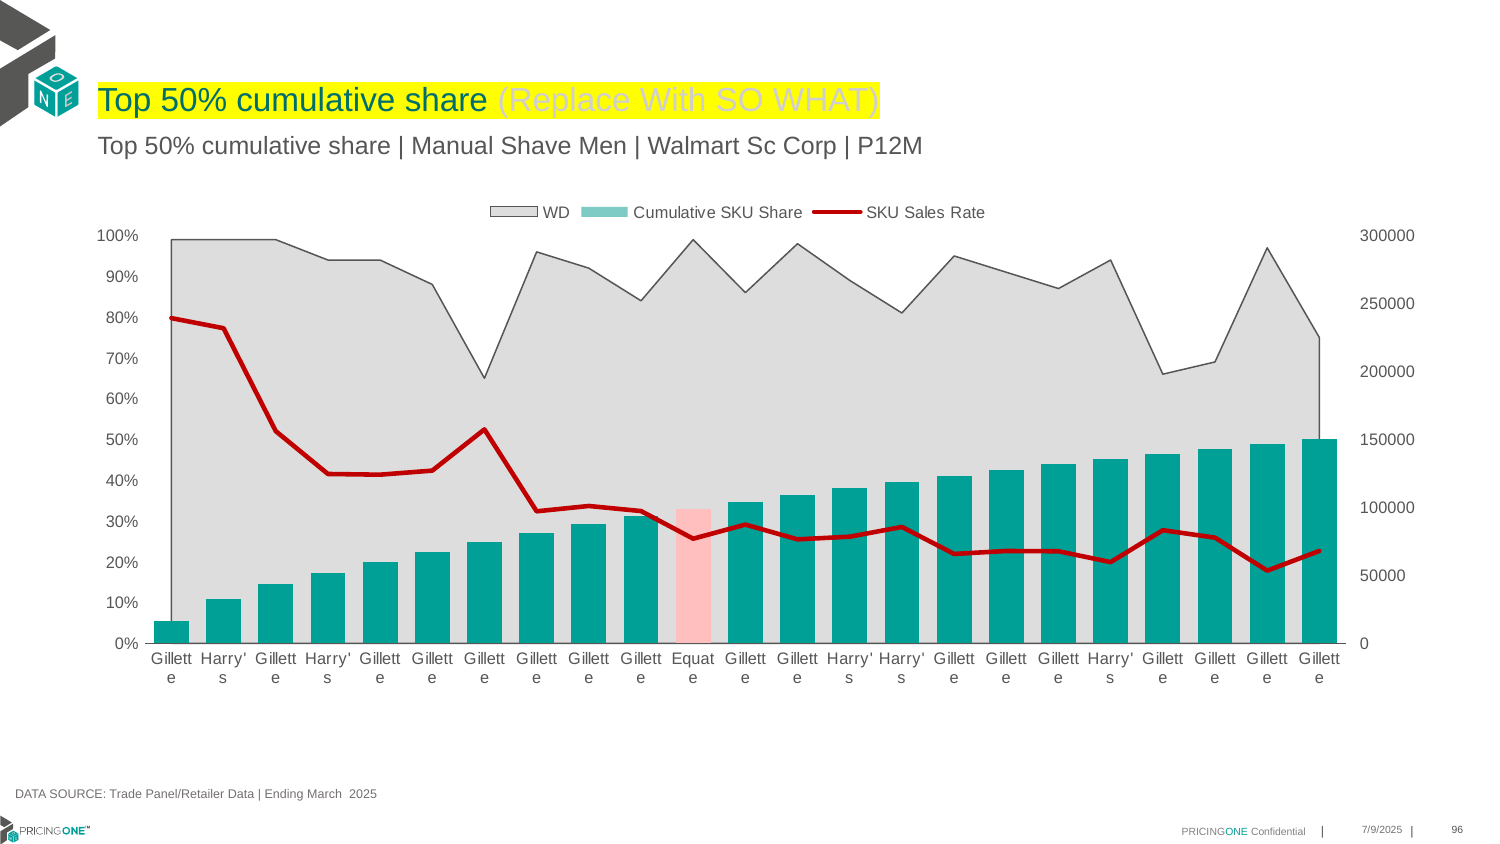

# Top 50% cumulative share (Replace With SO WHAT)
Top 50% cumulative share | Manual Shave Men | Walmart Sc Corp | P12M

### Chart

| Category | WD | Cumulative SKU Share | SKU Sales Rate |
|---|---|---|---|
| Gillette | 0.99 | 0.055111046976871095 | 239240.52525252526 |
| Harry's | 0.99 | 0.10851469898097899 | 231828.61616161617 |
| Gillette | 0.99 | 0.14446477073573616 | 156061.52525252526 |
| Harry's | 0.94 | 0.1717159257232985 | 124591.47872340426 |
| Gillette | 0.94 | 0.19884952815890175 | 124054.03191489361 |
| Gillette | 0.88 | 0.2248677216175192 | 127064.94318181818 |
| Gillette | 0.65 | 0.24867143162166533 | 157384.72307692308 |
| Gillette | 0.96 | 0.2703609361756796 | 97097.86458333333 |
| Gillette | 0.92 | 0.29198019772813916 | 100991.38043478261 |
| Gillette | 0.84 | 0.31098822200215476 | 97249.85714285714 |
| Equate | 0.99 | 0.32871224990712017 | 76941.12121212122 |
| Gillette | 0.86 | 0.34618262537262373 | 87304.18604651163 |
| Gillette | 0.98 | 0.3636139678995067 | 76442.70408163265 |
| Harry's | 0.89 | 0.37984566708809203 | 78380.0 |
| Harry's | 0.81 | 0.3959764623492089 | 85585.86419753087 |
| Gillette | 0.95 | 0.41050138318075297 | 65708.48421052631 |
| Gillette | 0.91 | 0.42487230132719384 | 67869.46153846153 |
| Gillette | 0.87 | 0.43856752265819615 | 67652.06896551725 |
| Harry's | 0.94 | 0.45163108284370895 | 59726.21276595745 |
| Gillette | 0.66 | 0.4644066462574773 | 83189.28787878787 |
| Gillette | 0.69 | 0.476883023069288 | 77708.88405797101 |
| Gillette | 0.97 | 0.4889397591430114 | 53418.20618556701 |
| Gillette | 0.75 | 0.5007968234117326 | 67943.38666666667 |
DATA SOURCE: Trade Panel/Retailer Data | Ending March  2025

7/9/2025
96